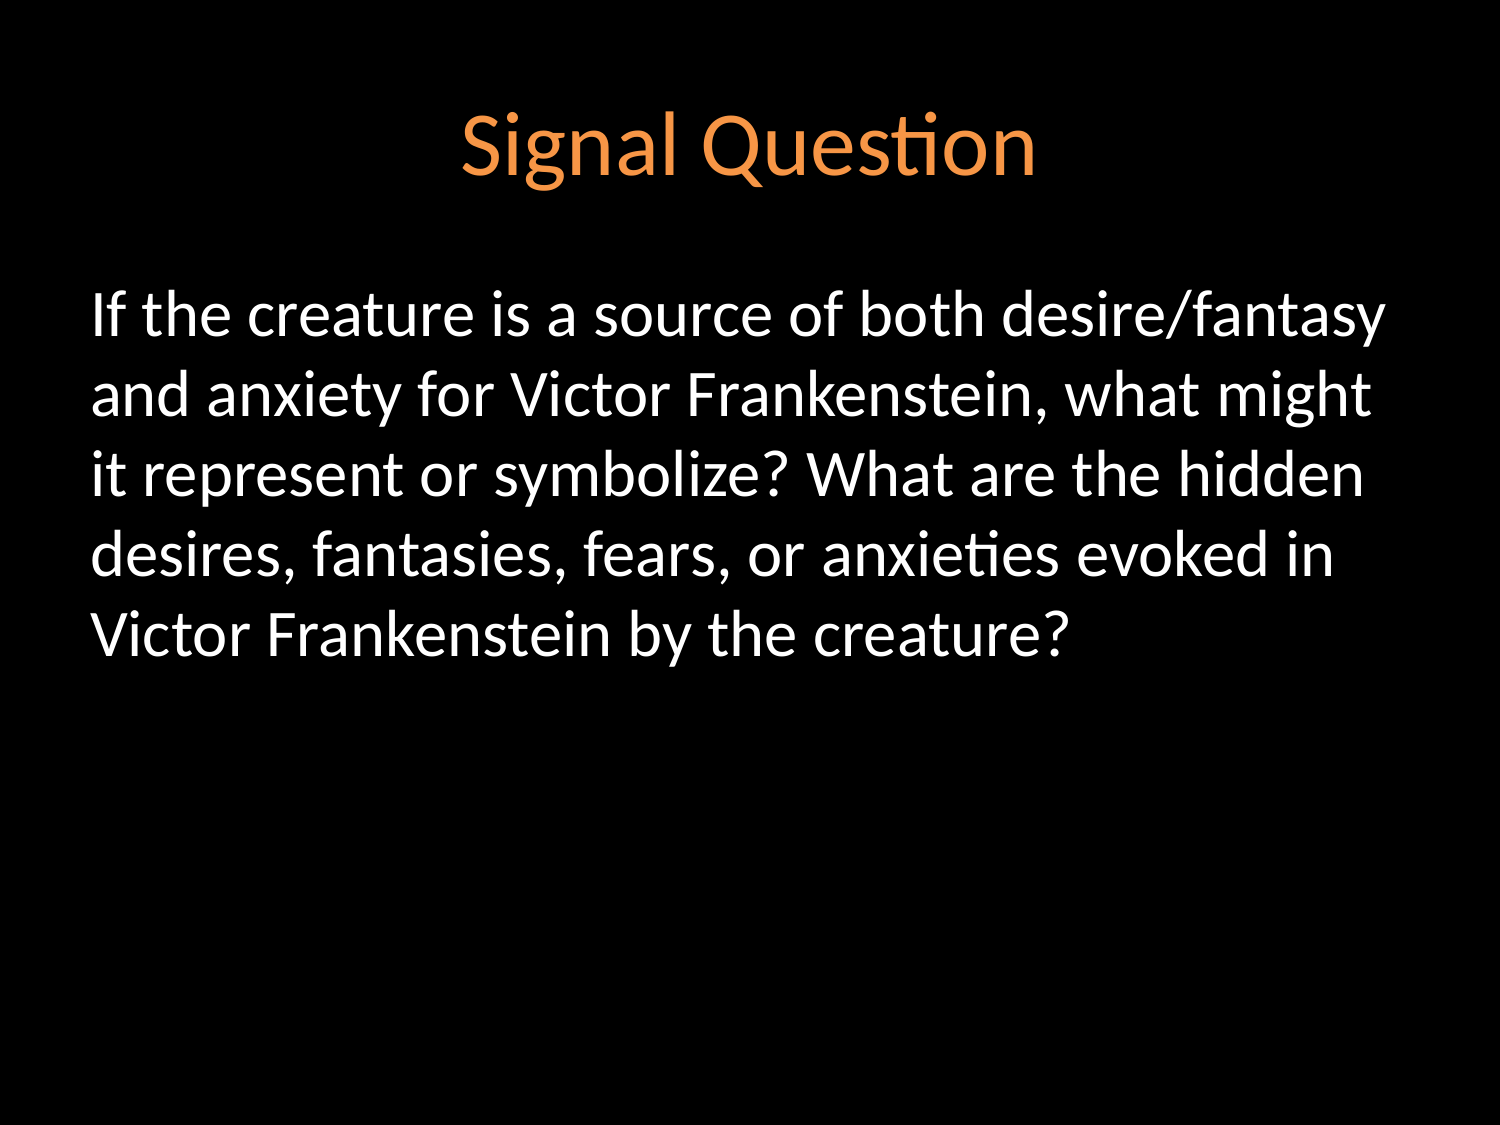

# Signal Question
If the creature is a source of both desire/fantasy and anxiety for Victor Frankenstein, what might it represent or symbolize? What are the hidden desires, fantasies, fears, or anxieties evoked in Victor Frankenstein by the creature?